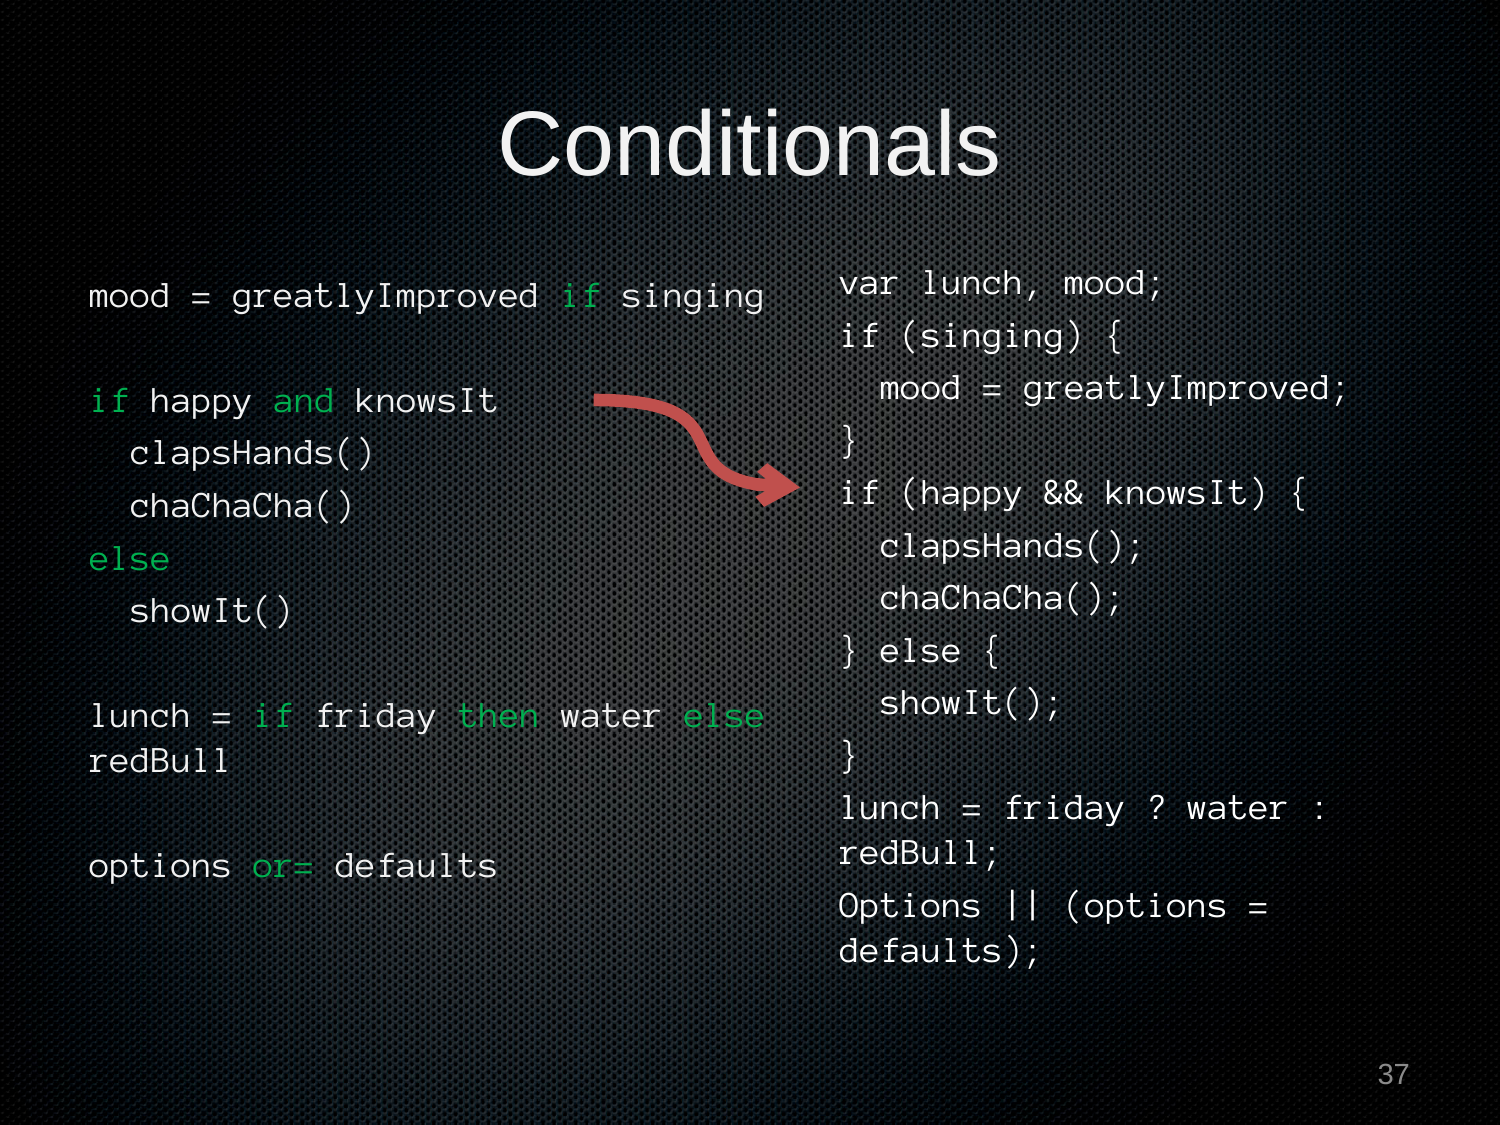

# Conditionals
var lunch, mood;
if (singing) {
  mood = greatlyImproved;
}
if (happy && knowsIt) {
  clapsHands();
  chaChaCha();
} else {
  showIt();
}
lunch = friday ? water : redBull;
Options || (options = defaults);

mood = greatlyImproved if singing

if happy and knowsIt
  clapsHands()
  chaChaCha()
else
  showIt()

lunch = if friday then water else redBull

options or= defaults
37